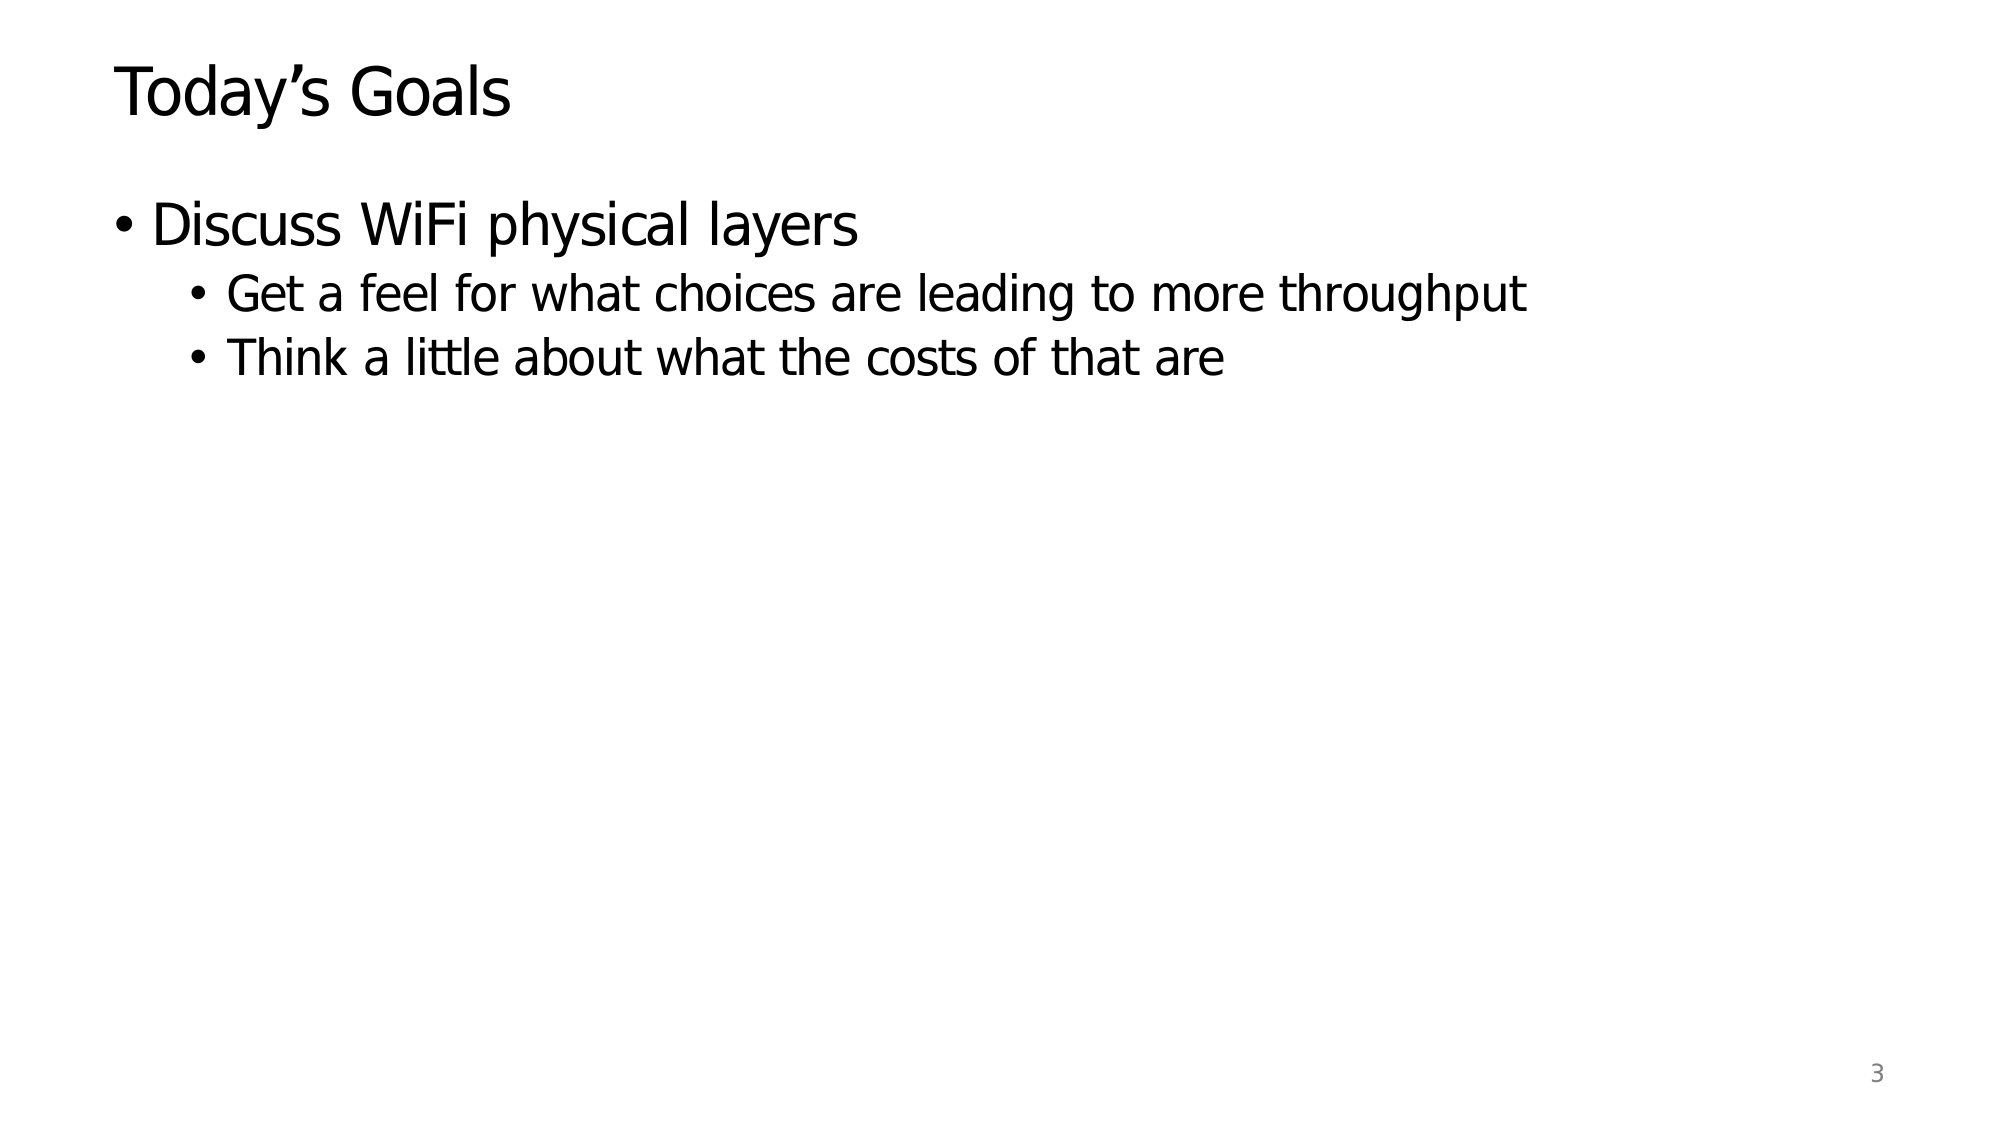

# Today’s Goals
Discuss WiFi physical layers
Get a feel for what choices are leading to more throughput
Think a little about what the costs of that are
3